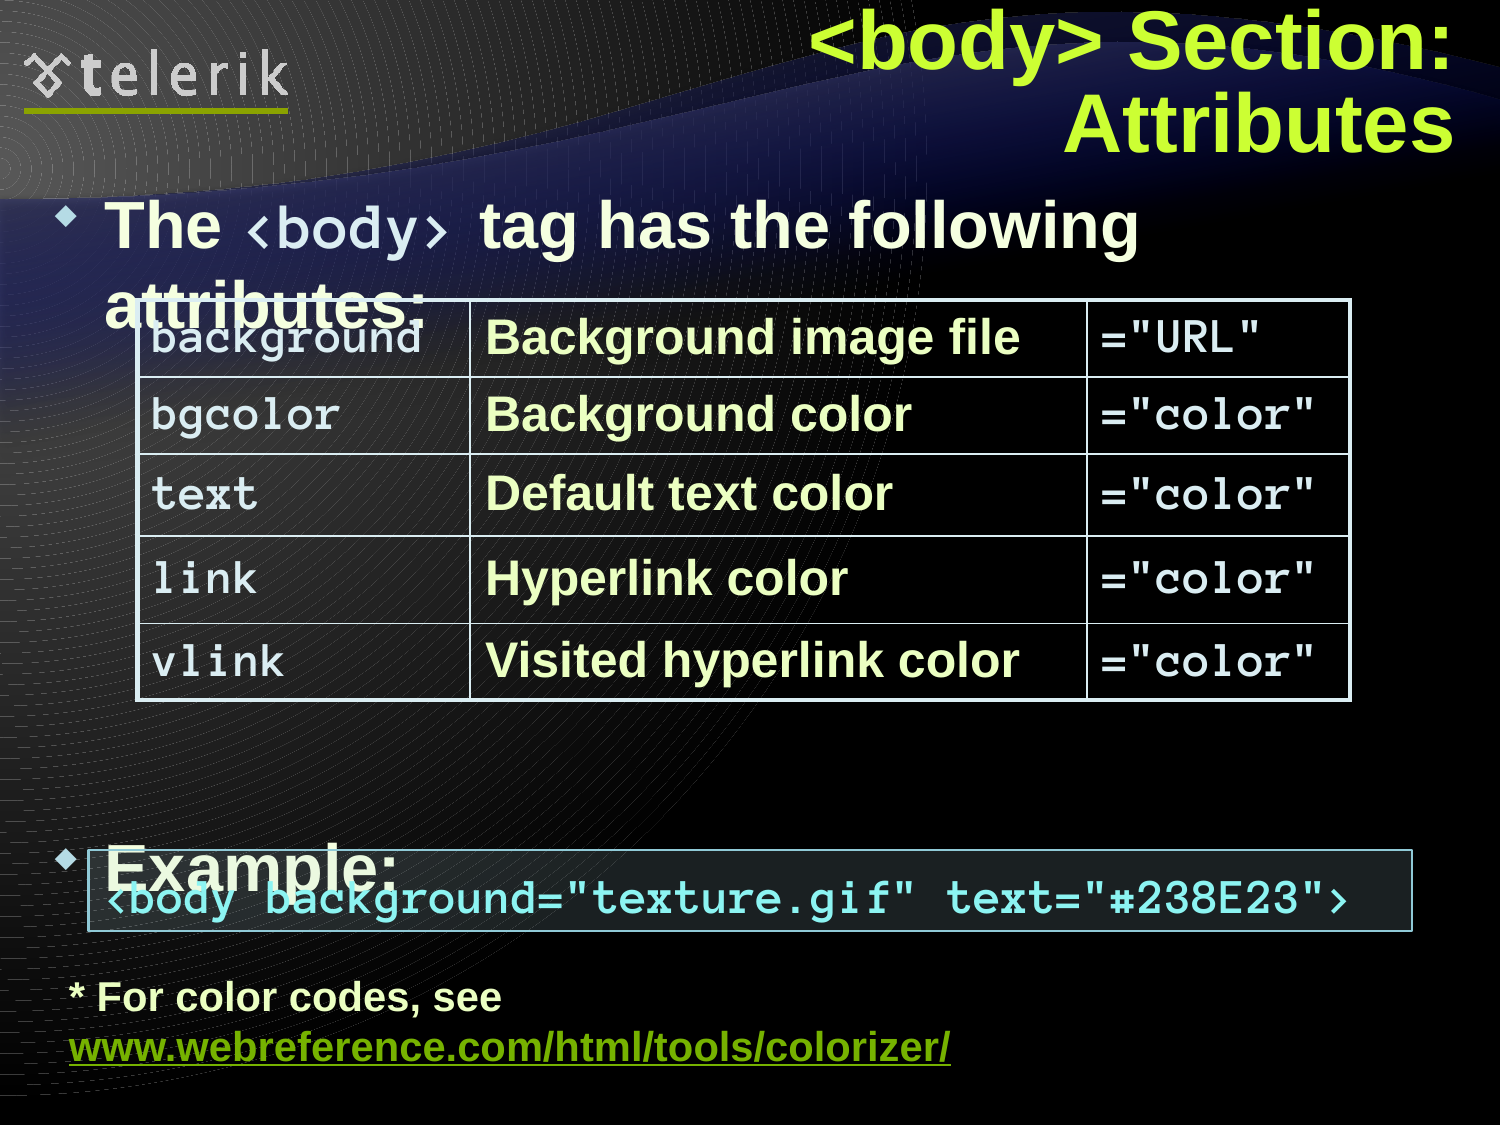

# <body> Section: Attributes
The <body> tag has the following attributes:

Example:
| background | Background image file | ="URL" |
| --- | --- | --- |
| bgcolor | Background color | ="color" |
| text | Default text color | ="color" |
| link | Hyperlink color | ="color" |
| vlink | Visited hyperlink color | ="color" |
<body background="texture.gif" text="#238E23">
* For color codes, see www.webreference.com/html/tools/colorizer/